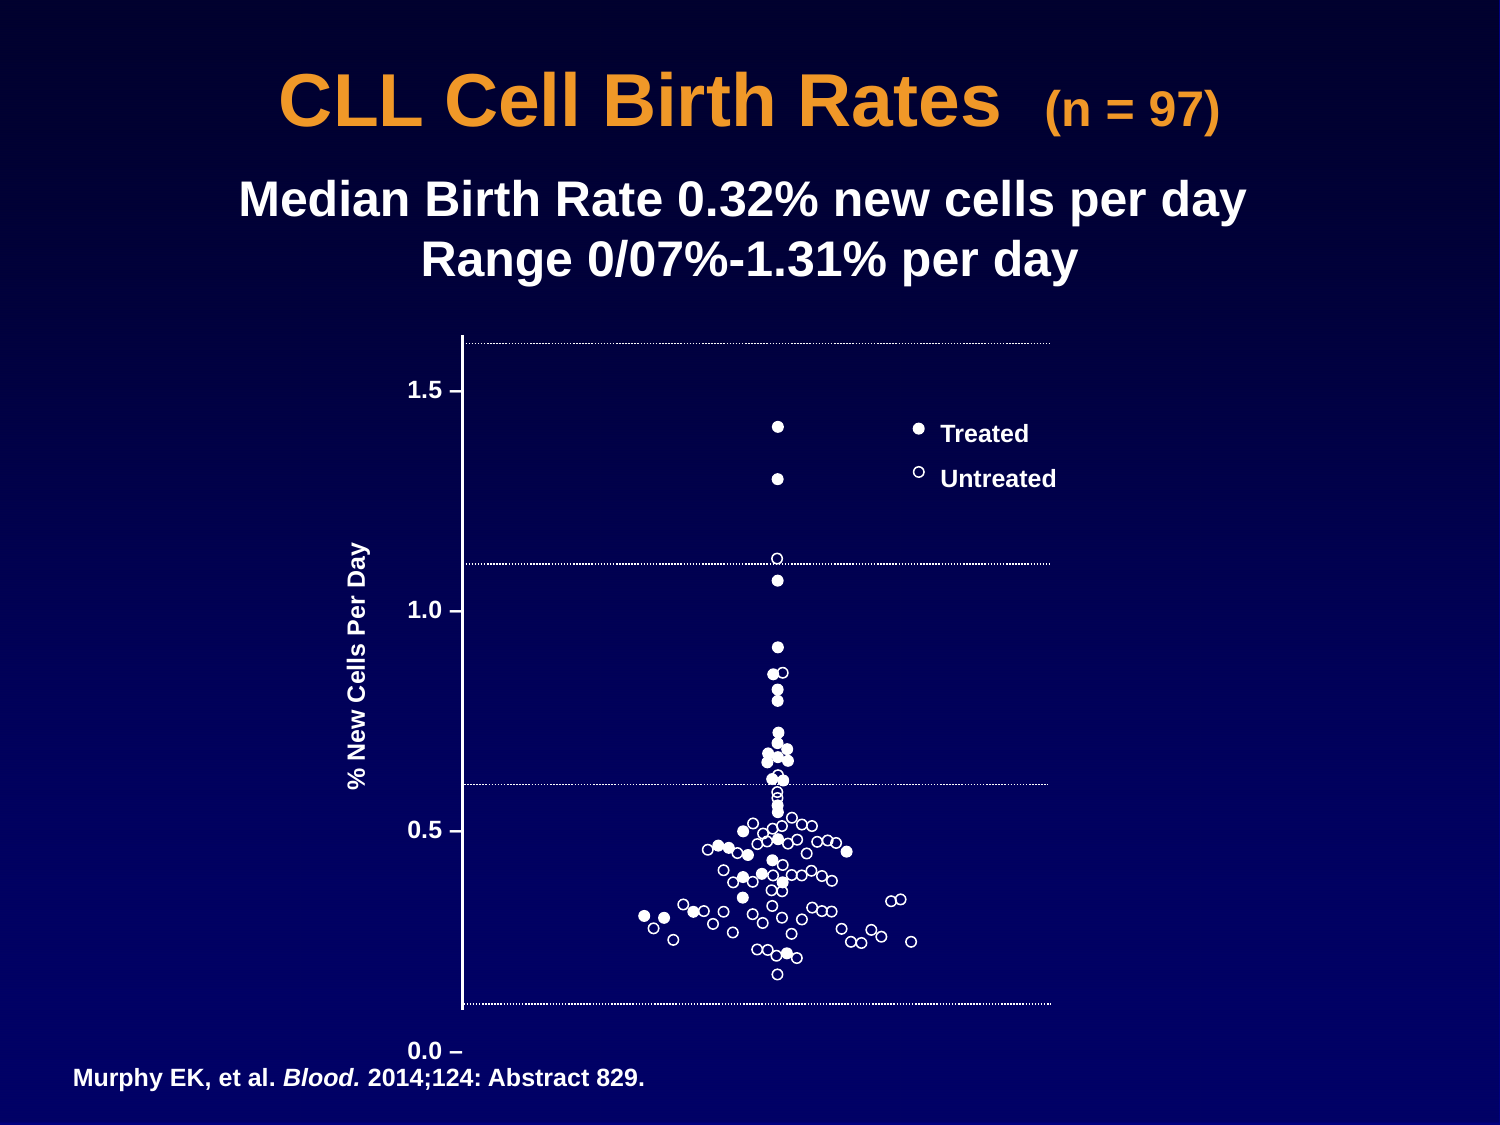

# CLL Cell Birth Rates  (n = 97)
Median Birth Rate 0.32% new cells per day
Range 0/07%-1.31% per day
1.5 –
1.0 –
0.5 –
0.0 –

Treated
Untreated

% New Cells Per Day

Murphy EK, et al. Blood. 2014;124: Abstract 829.